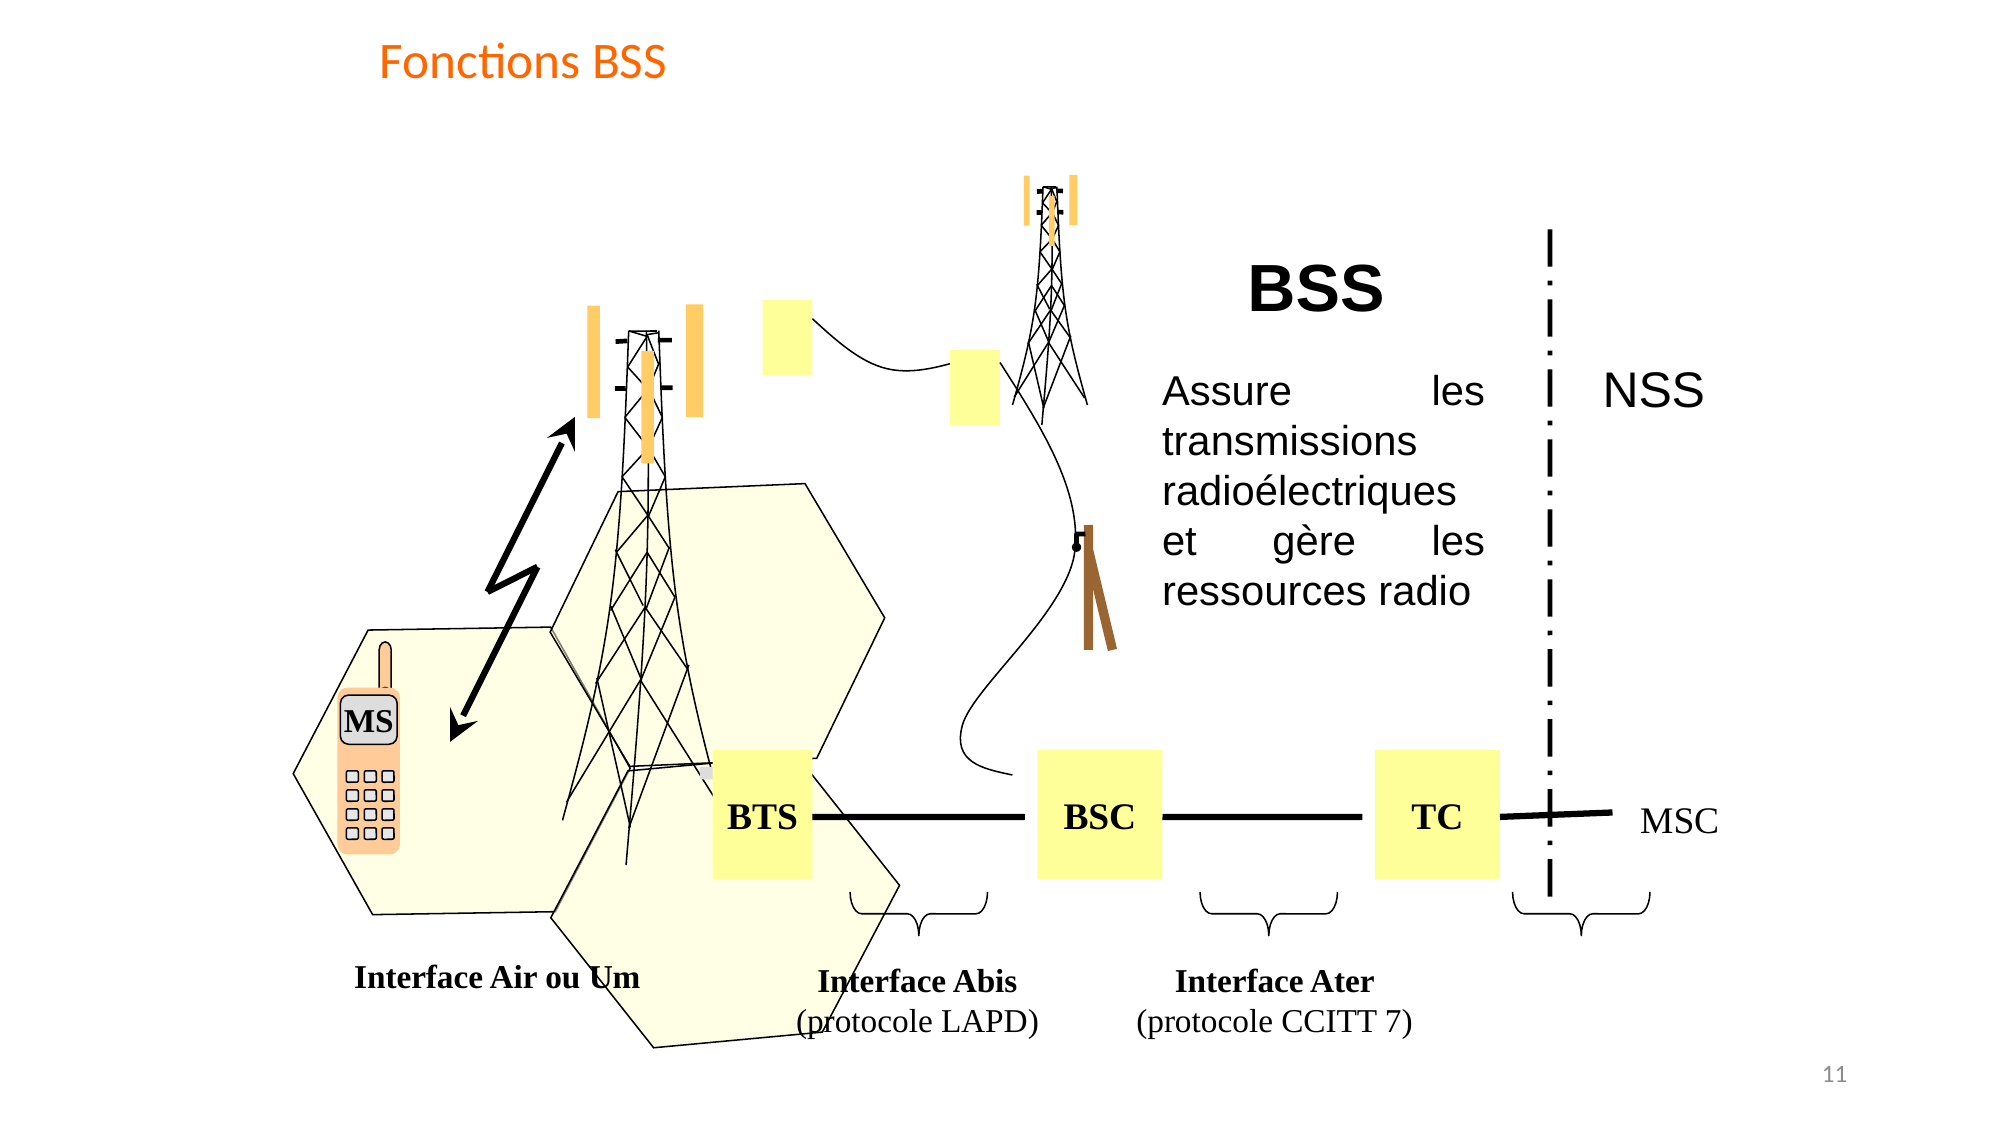

# Fonctions BSS

BSS

BTS

NSS

BTS
Assure les transmissions radioélectriques et gère les ressources radio

MS
BTS
BSC
TC
MSC

Interface Air ou Um

Interface Abis
(protocole LAPD)
Interface Ater
(protocole CCITT 7)
11